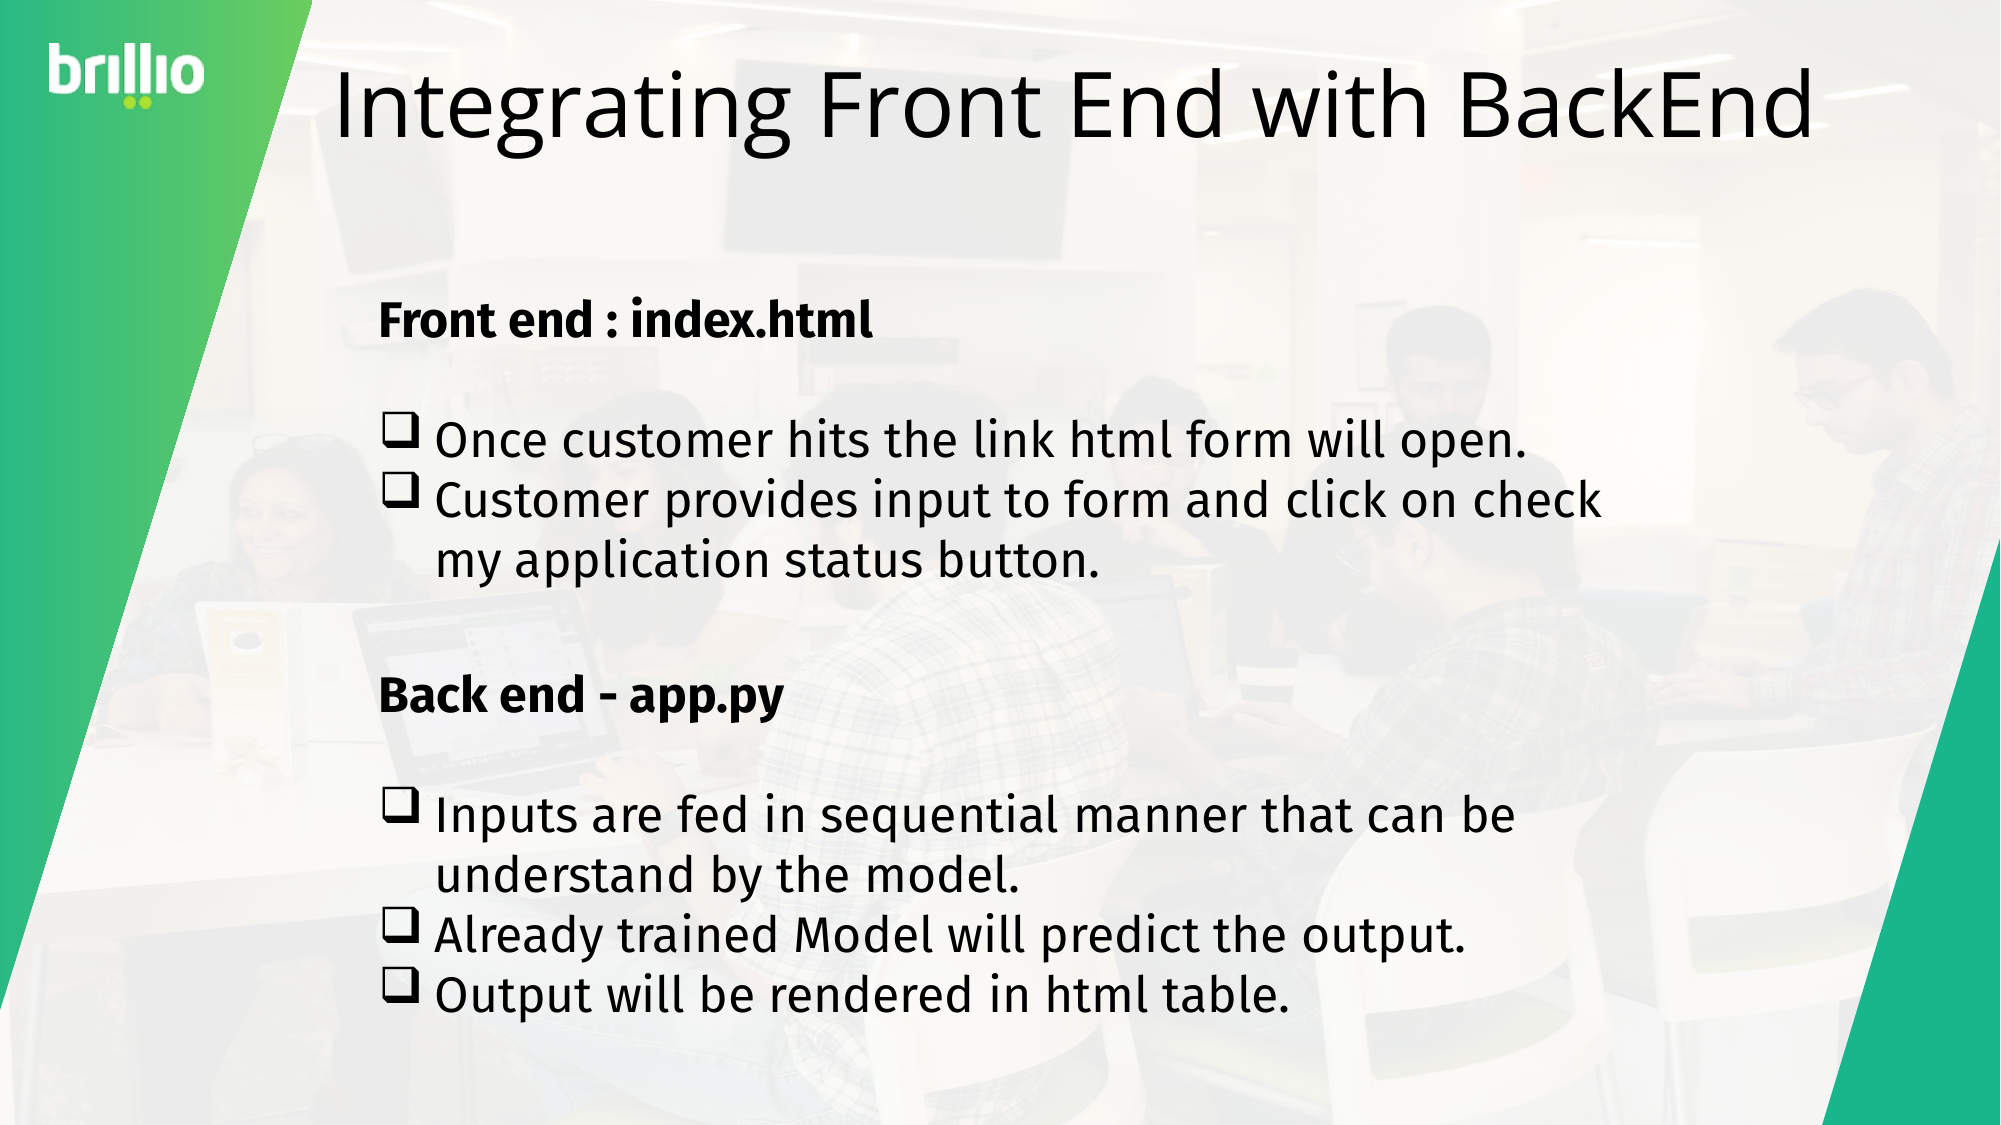

Integrating Front End with BackEnd

Front end : index.html

Once customer hits the link html form will open.
Customer provides input to form and click on check my application status button.

Back end - app.py

Inputs are fed in sequential manner that can be understand by the model.
Already trained Model will predict the output.
Output will be rendered in html table.